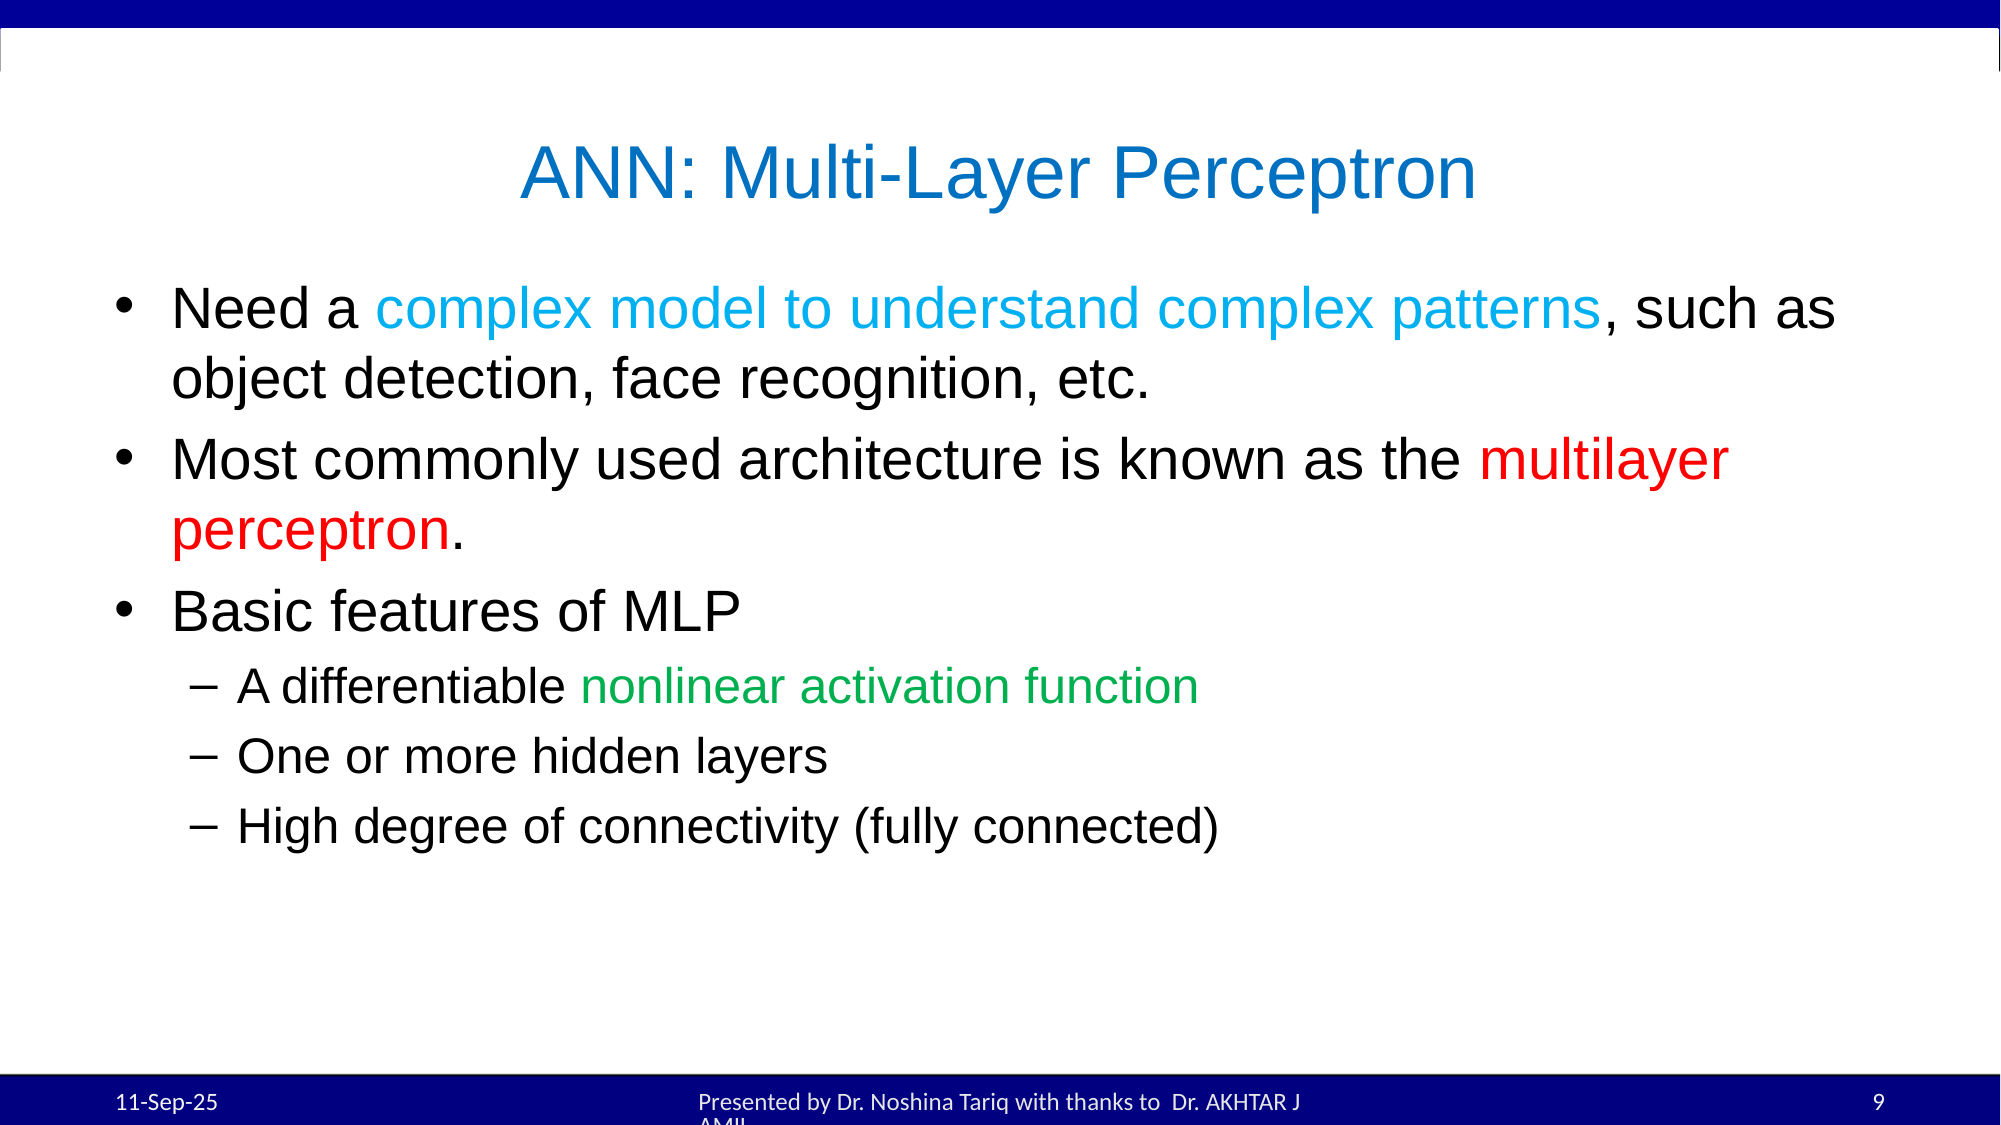

# ANN: Multi-Layer Perceptron
Need a complex model to understand complex patterns, such as object detection, face recognition, etc.
Most commonly used architecture is known as the multilayer perceptron.
Basic features of MLP
A differentiable nonlinear activation function
One or more hidden layers
High degree of connectivity (fully connected)

11-Sep-25
Presented by Dr. Noshina Tariq with thanks to  Dr. AKHTAR JAMIL
9